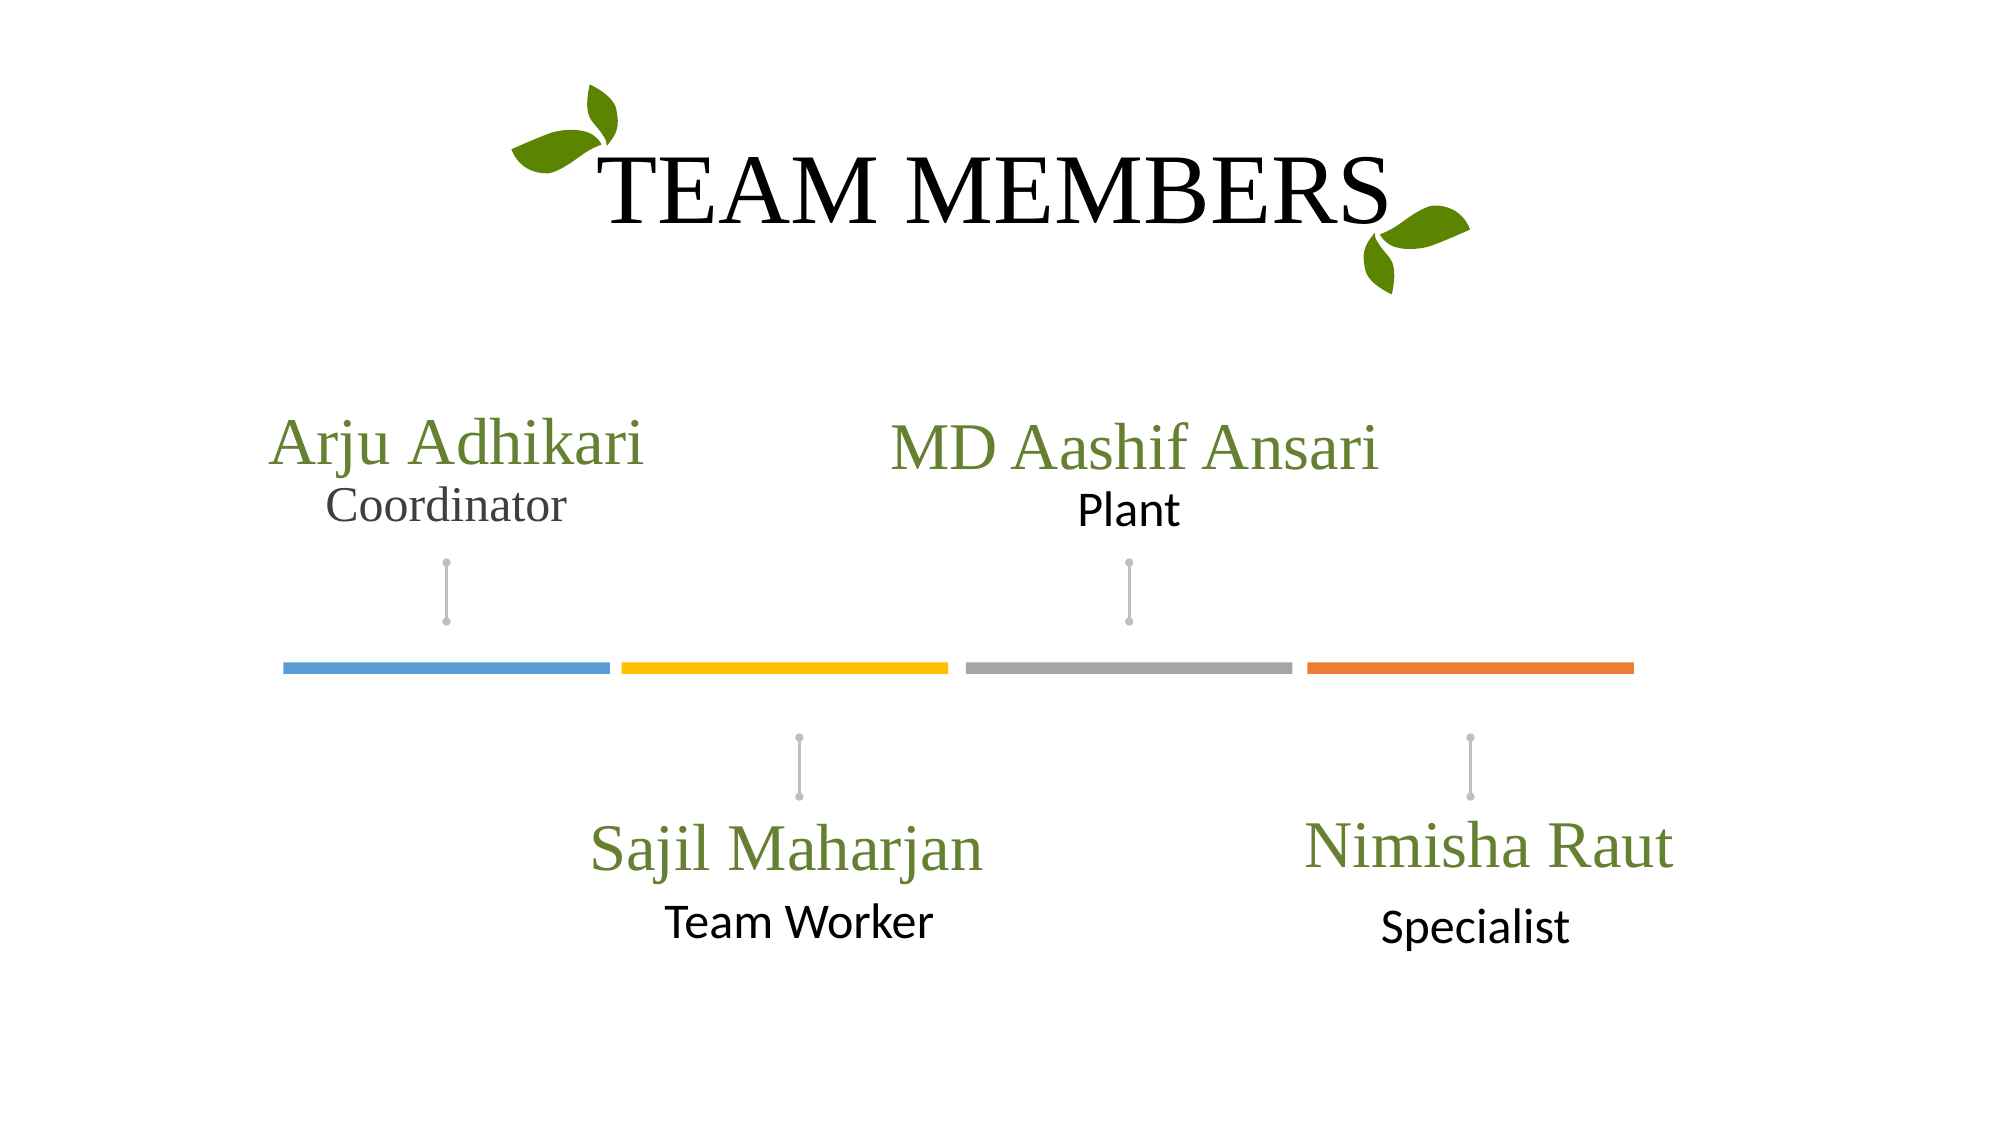

TEAM MEMBERS

  Arju Adhikari
Coordinator
MD Aashif Ansari
Plant

Nimisha Raut
Sajil Maharjan
Team Worker
Specialist